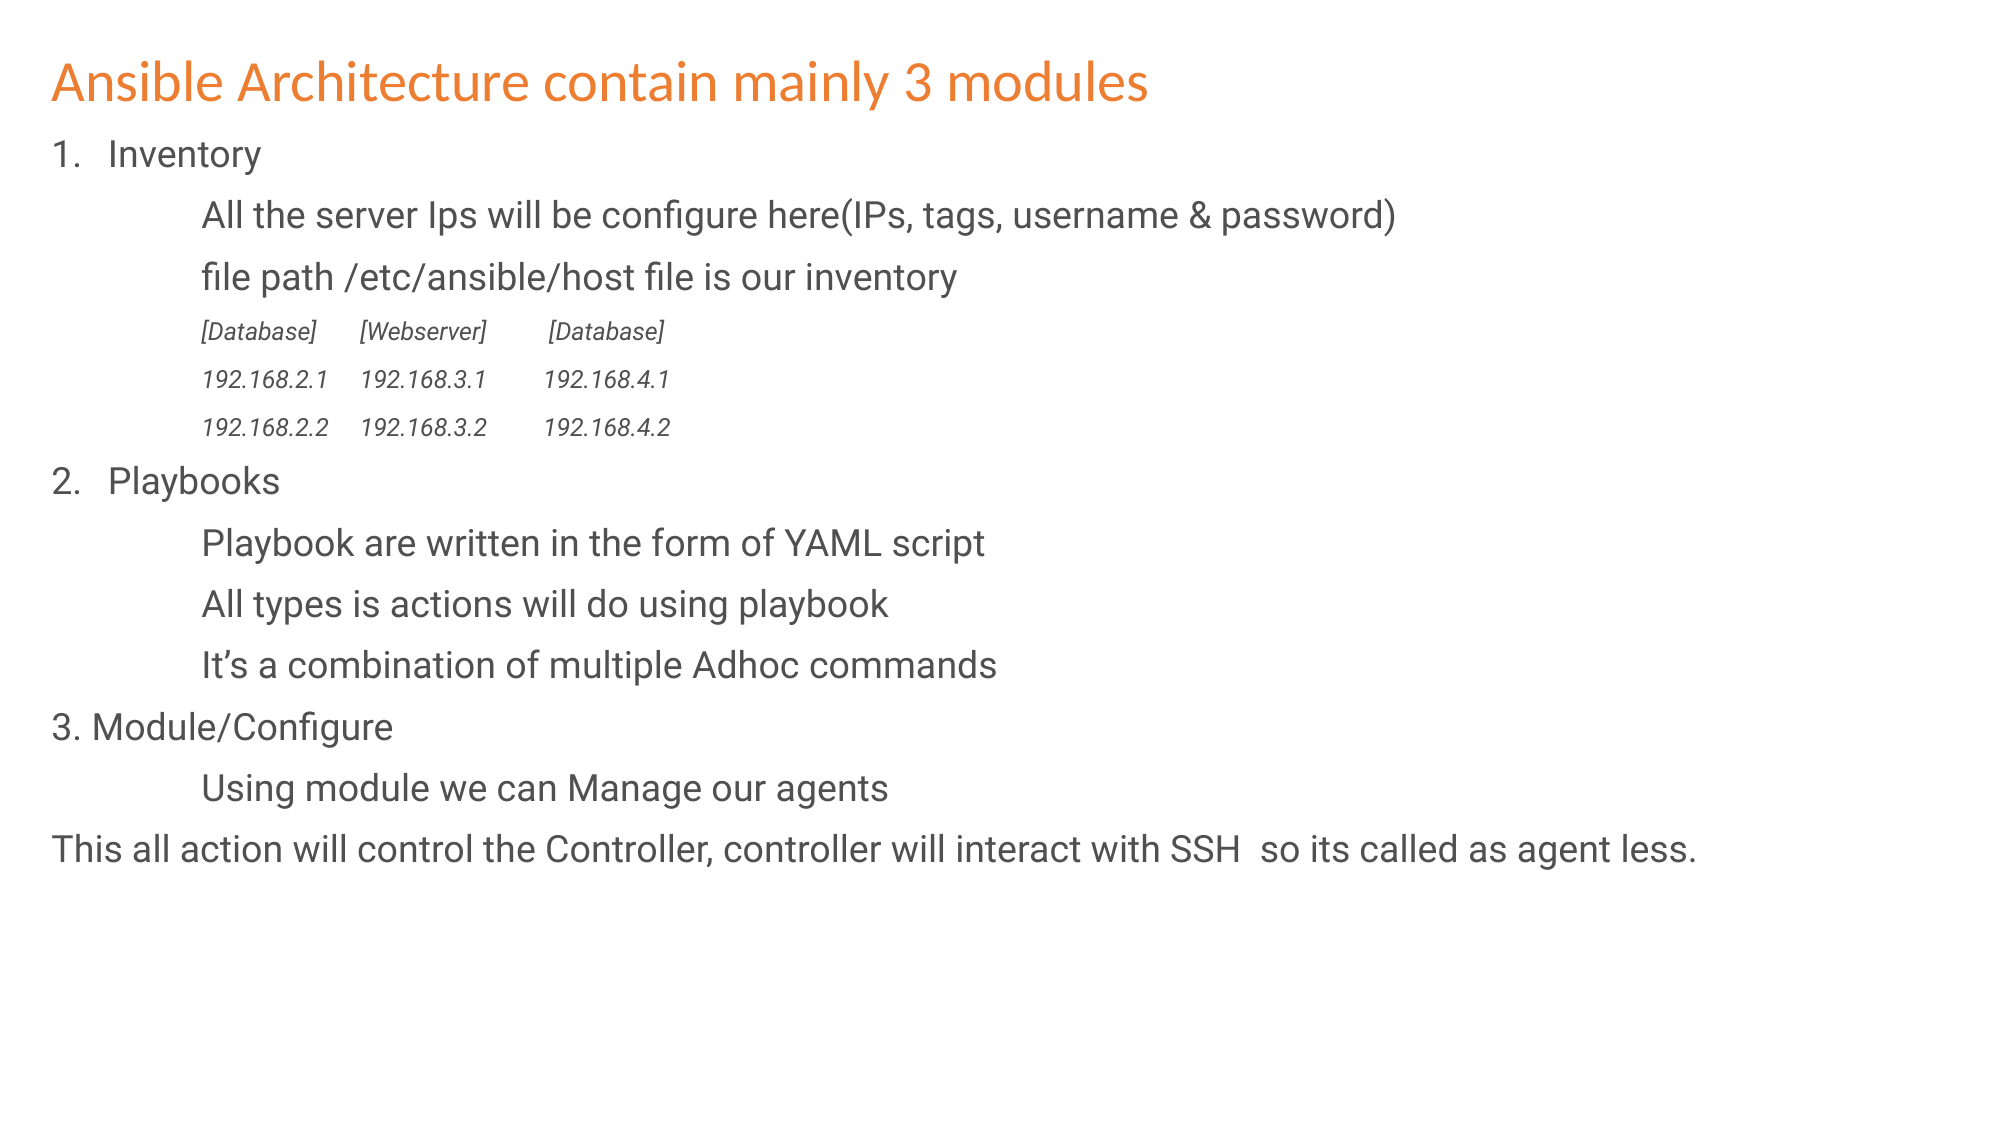

Ansible Architecture contain mainly 3 modules
Inventory
	All the server Ips will be configure here(IPs, tags, username & password)
	file path /etc/ansible/host file is our inventory
	[Database]       [Webserver]          [Database]
	192.168.2.1     192.168.3.1         192.168.4.1
	192.168.2.2     192.168.3.2         192.168.4.2
Playbooks
	Playbook are written in the form of YAML script
	All types is actions will do using playbook
	It’s a combination of multiple Adhoc commands
3. Module/Configure
	Using module we can Manage our agents
This all action will control the Controller, controller will interact with SSH  so its called as agent less.